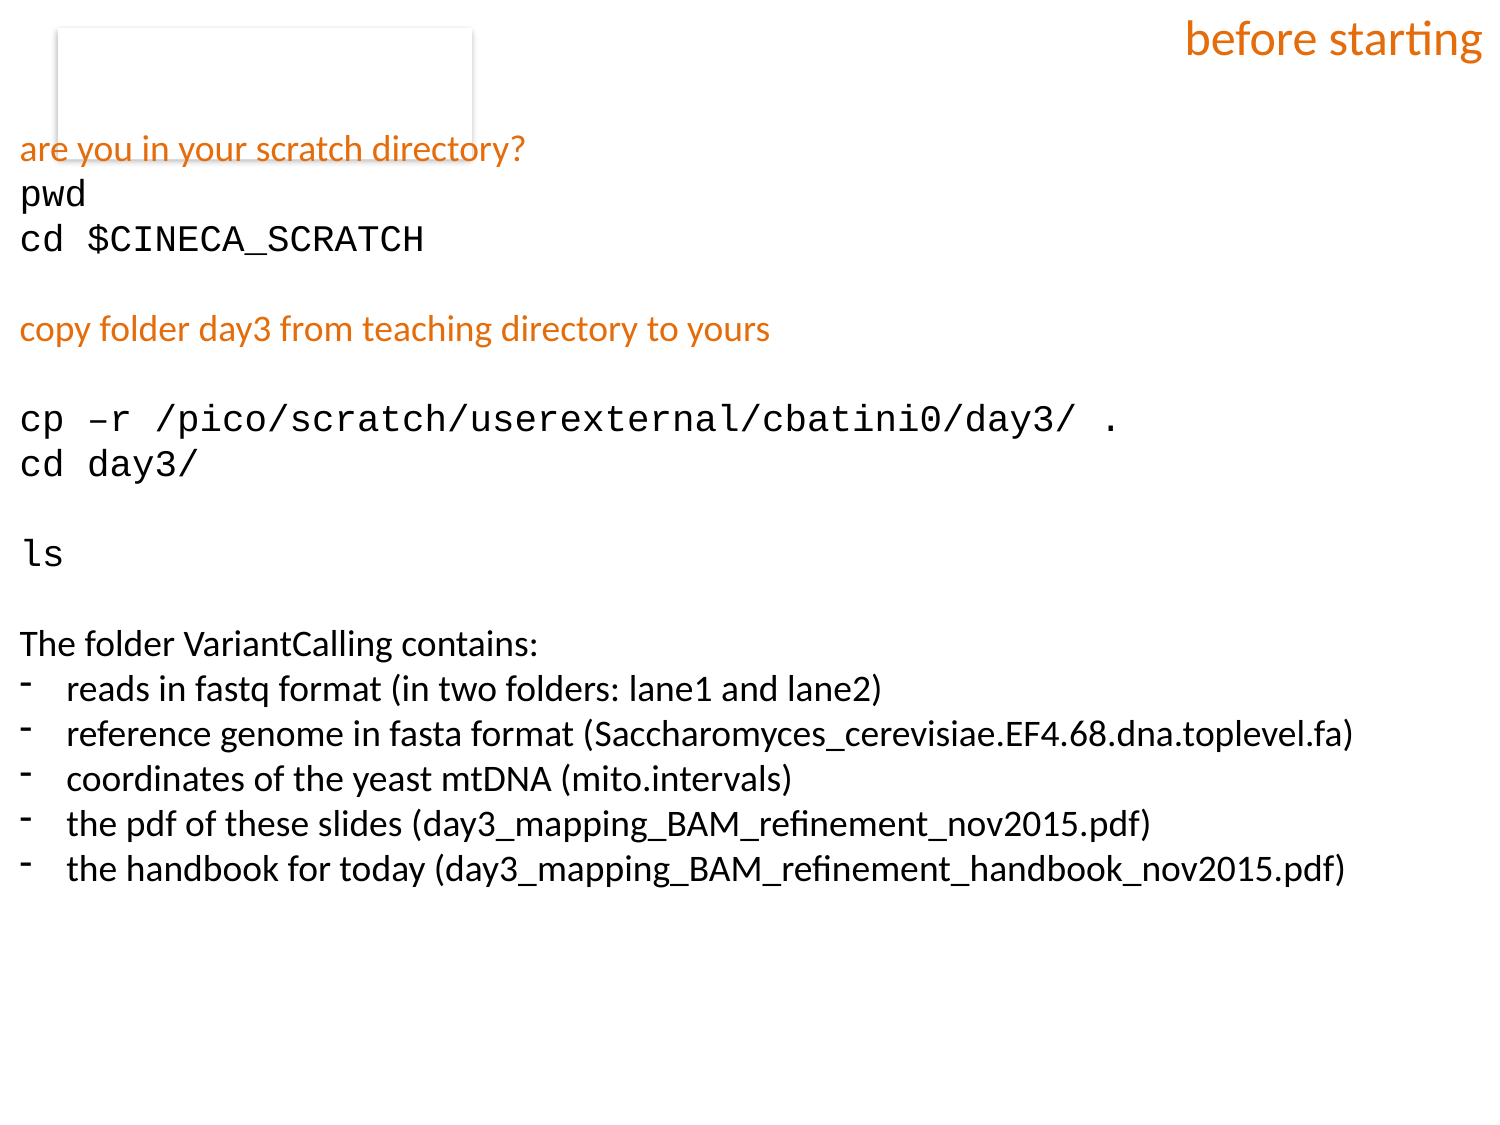

before starting

are you in your scratch directory?
pwd
cd $CINECA_SCRATCH

copy folder day3 from teaching directory to yours

cp –r /pico/scratch/userexternal/cbatini0/day3/ .
cd day3/

ls

The folder VariantCalling contains:
reads in fastq format (in two folders: lane1 and lane2)
reference genome in fasta format (Saccharomyces_cerevisiae.EF4.68.dna.toplevel.fa)
coordinates of the yeast mtDNA (mito.intervals)
the pdf of these slides (day3_mapping_BAM_refinement_nov2015.pdf)
the handbook for today (day3_mapping_BAM_refinement_handbook_nov2015.pdf)